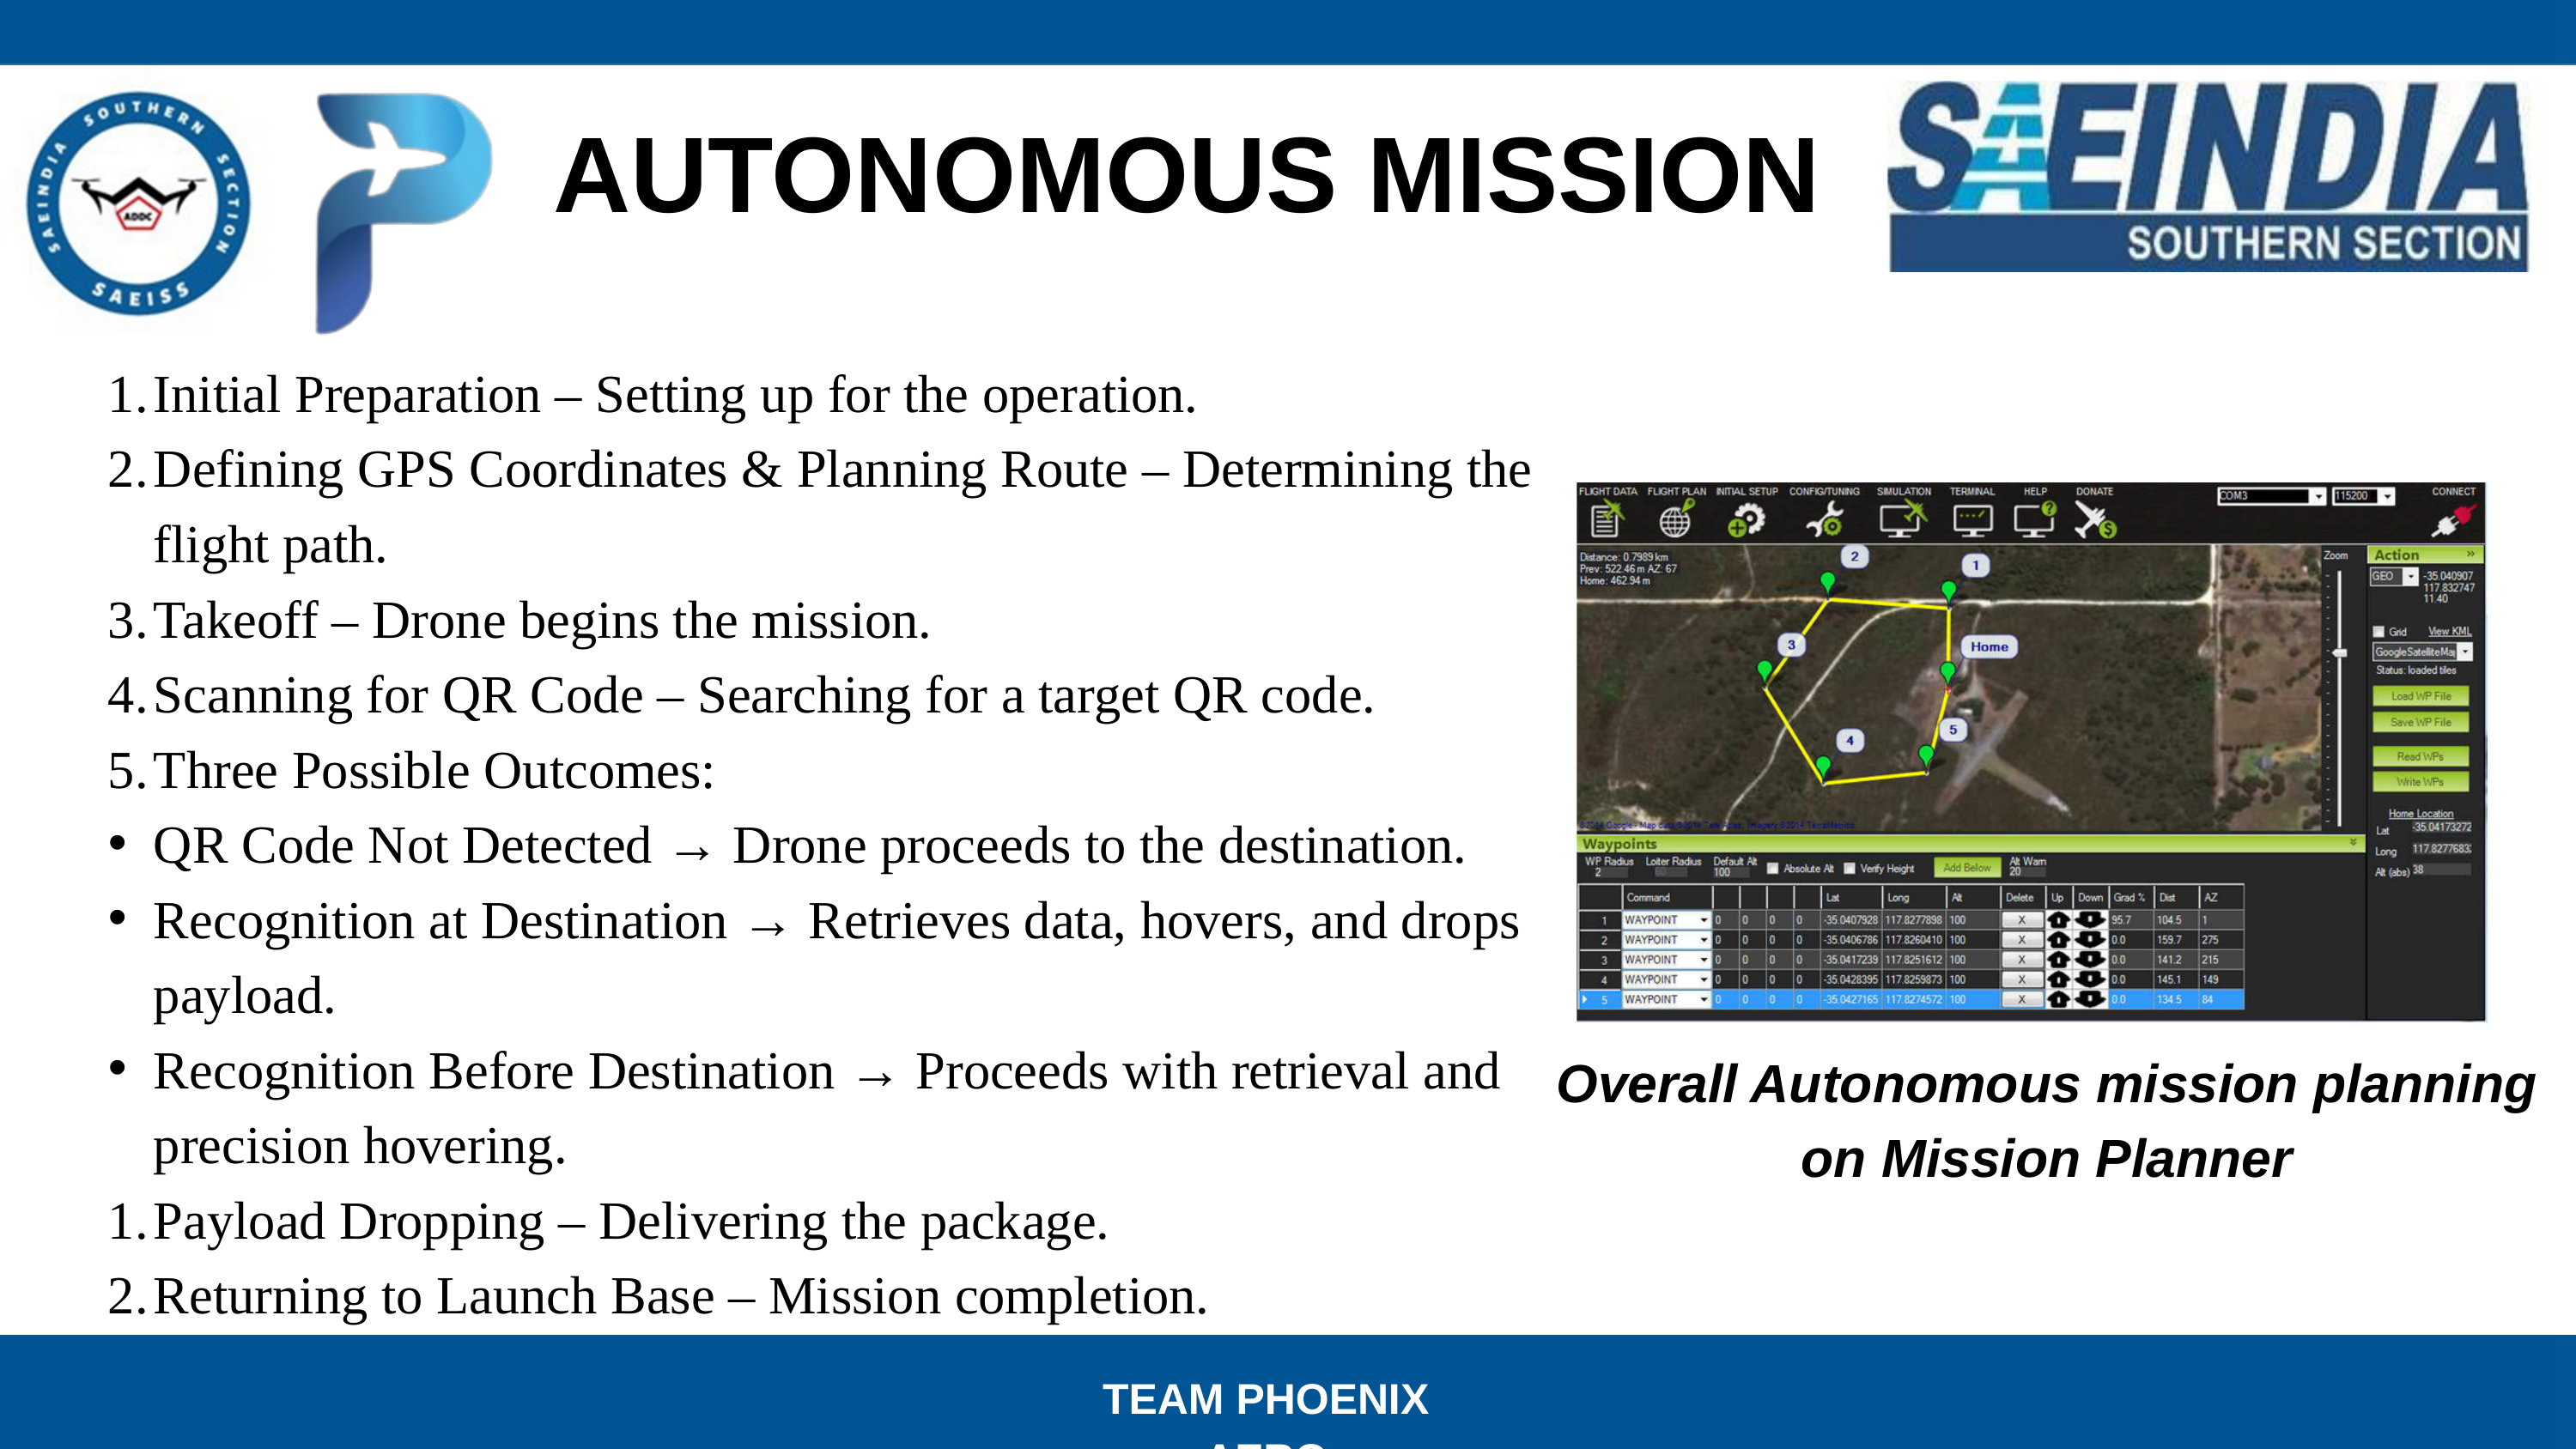

AUTONOMOUS MISSION

Initial Preparation – Setting up for the operation.
Defining GPS Coordinates & Planning Route – Determining the flight path.
Takeoff – Drone begins the mission.
Scanning for QR Code – Searching for a target QR code.
Three Possible Outcomes:
QR Code Not Detected → Drone proceeds to the destination.
Recognition at Destination → Retrieves data, hovers, and drops payload.
Recognition Before Destination → Proceeds with retrieval and precision hovering.
Payload Dropping – Delivering the package.
Returning to Launch Base – Mission completion.

Overall Autonomous mission planning on Mission Planner
TEAM PHOENIX AERO